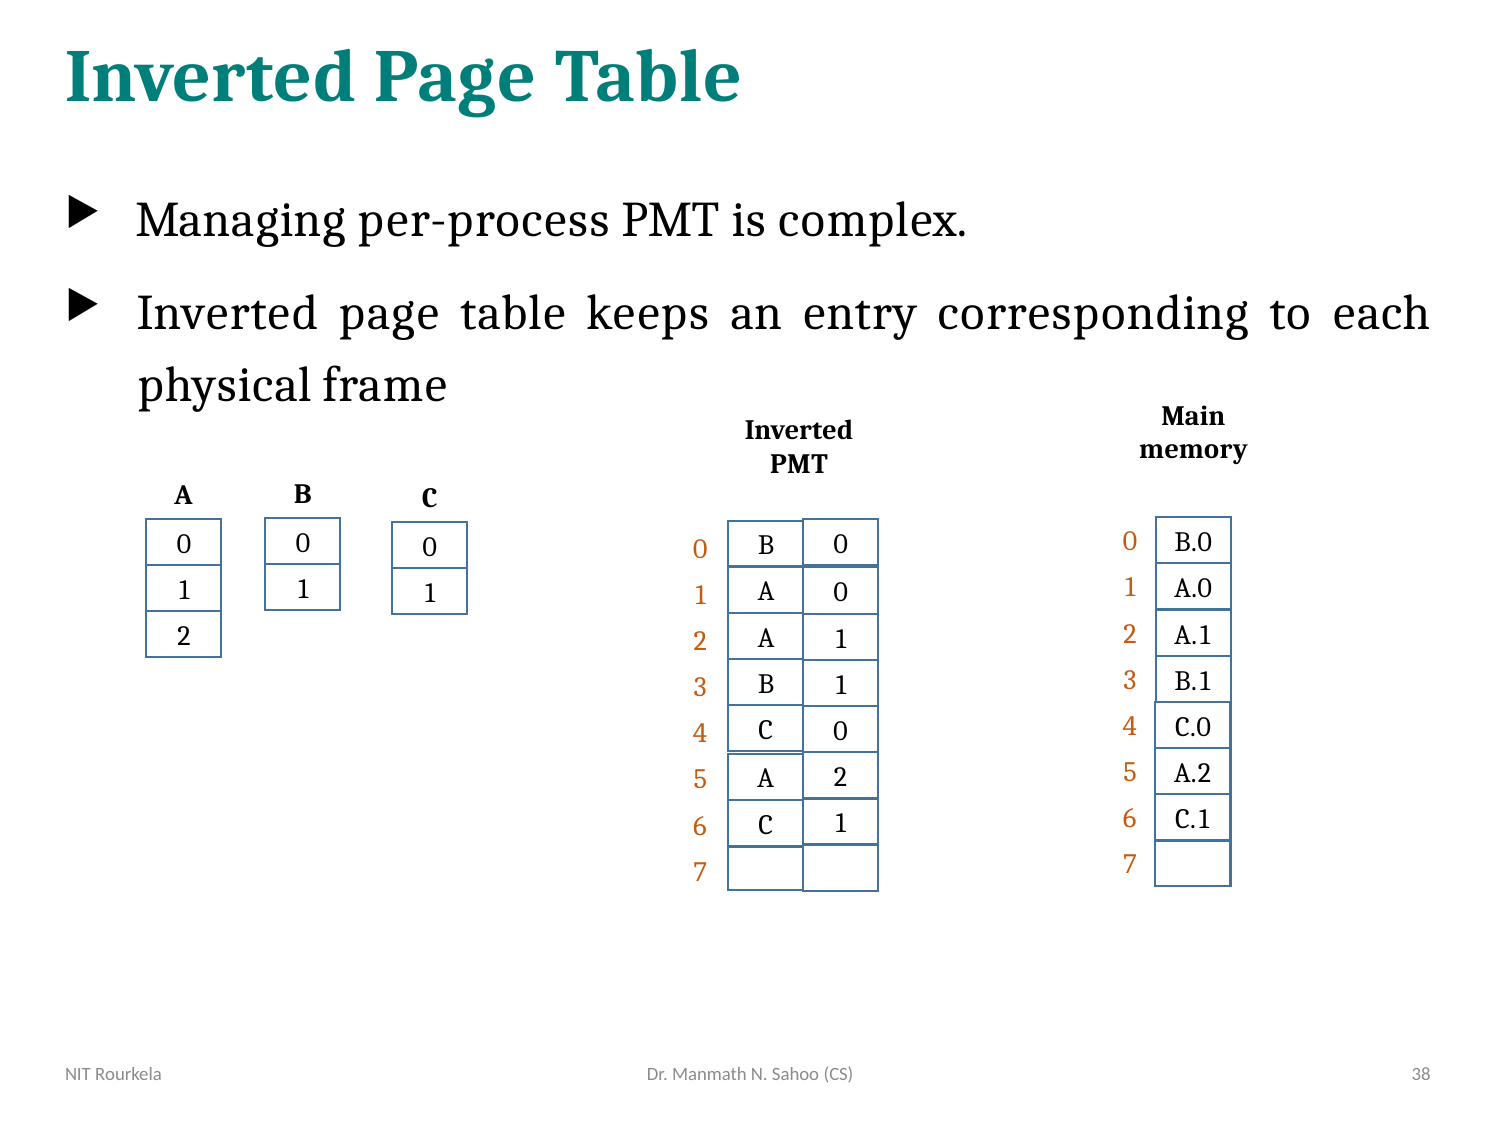

# Inverted Page Table
Managing per-process PMT is complex.
Inverted page table keeps an entry corresponding to each physical frame
Main memory
Inverted PMT
B
0
1
A
0
1
2
C
0
1
0
B.0
1
A.0
2
A.1
3
B.1
4
C.0
5
A.2
6
C.1
7

0
B
0
A
0
1
A
1
2
B
1
3
C
0
4
2
A
5
1
C
6

7
NIT Rourkela
Dr. Manmath N. Sahoo (CS)
38